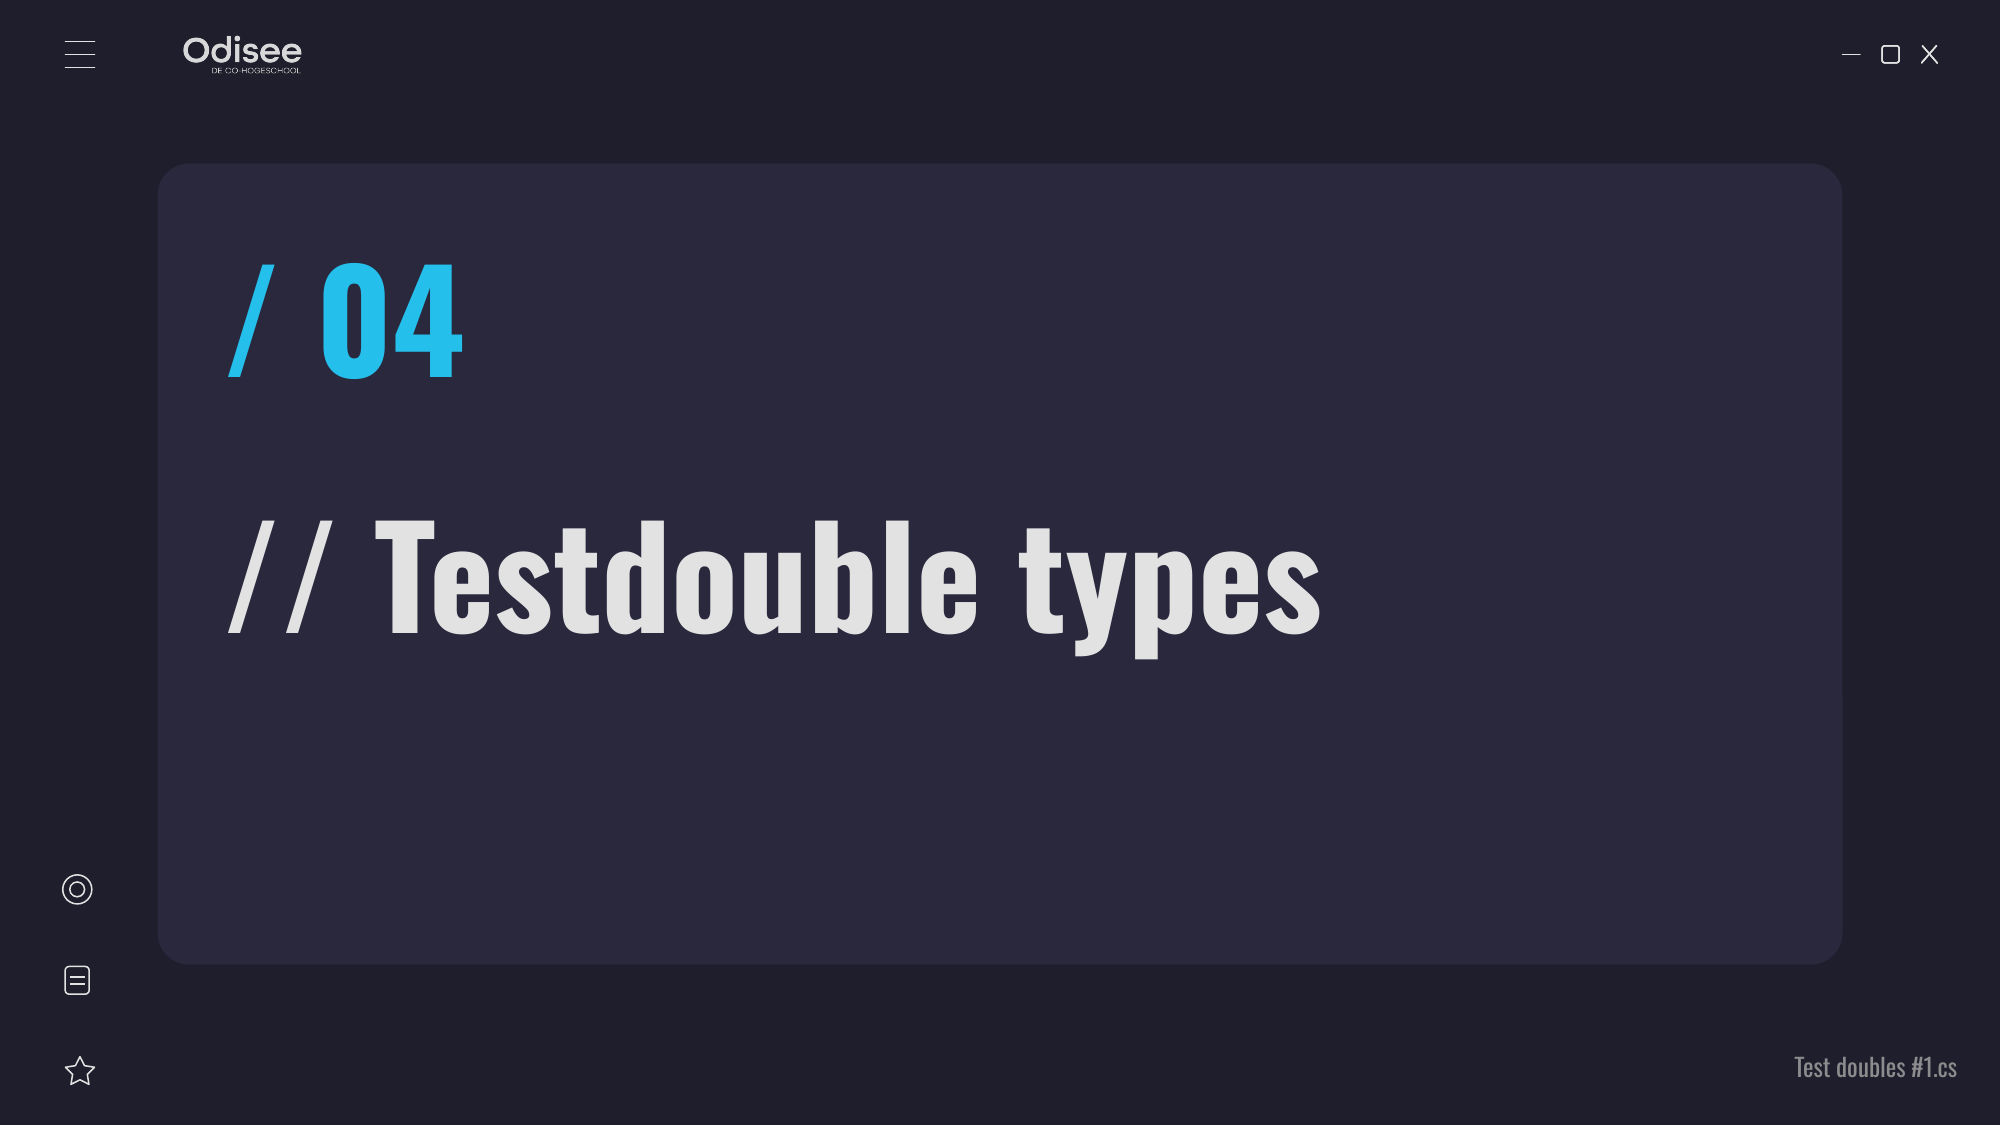

/ 04
# // Testdouble types

Test doubles #1.cs